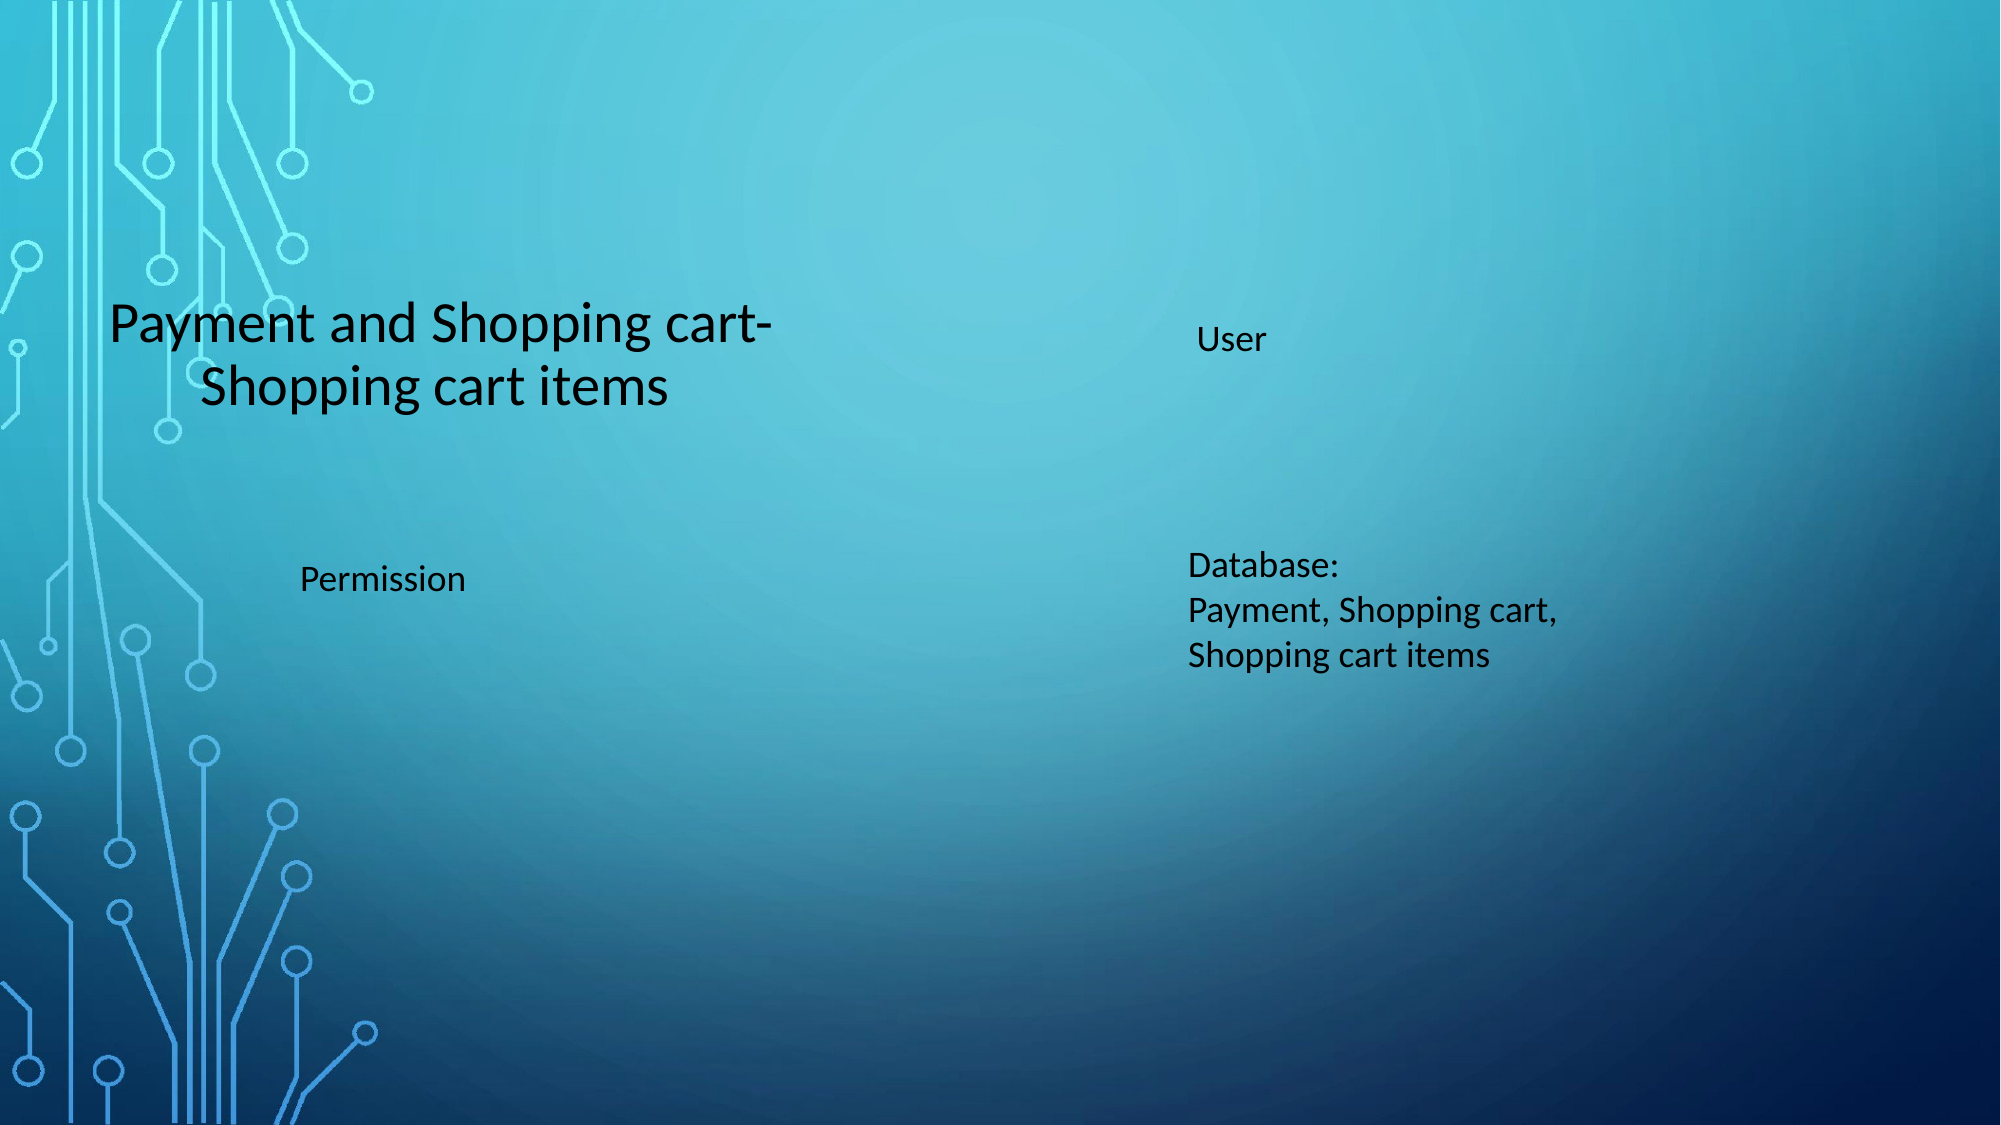

Payment and Shopping cart-Shopping cart items
 User
Database:
Payment, Shopping cart, Shopping cart items

Permission